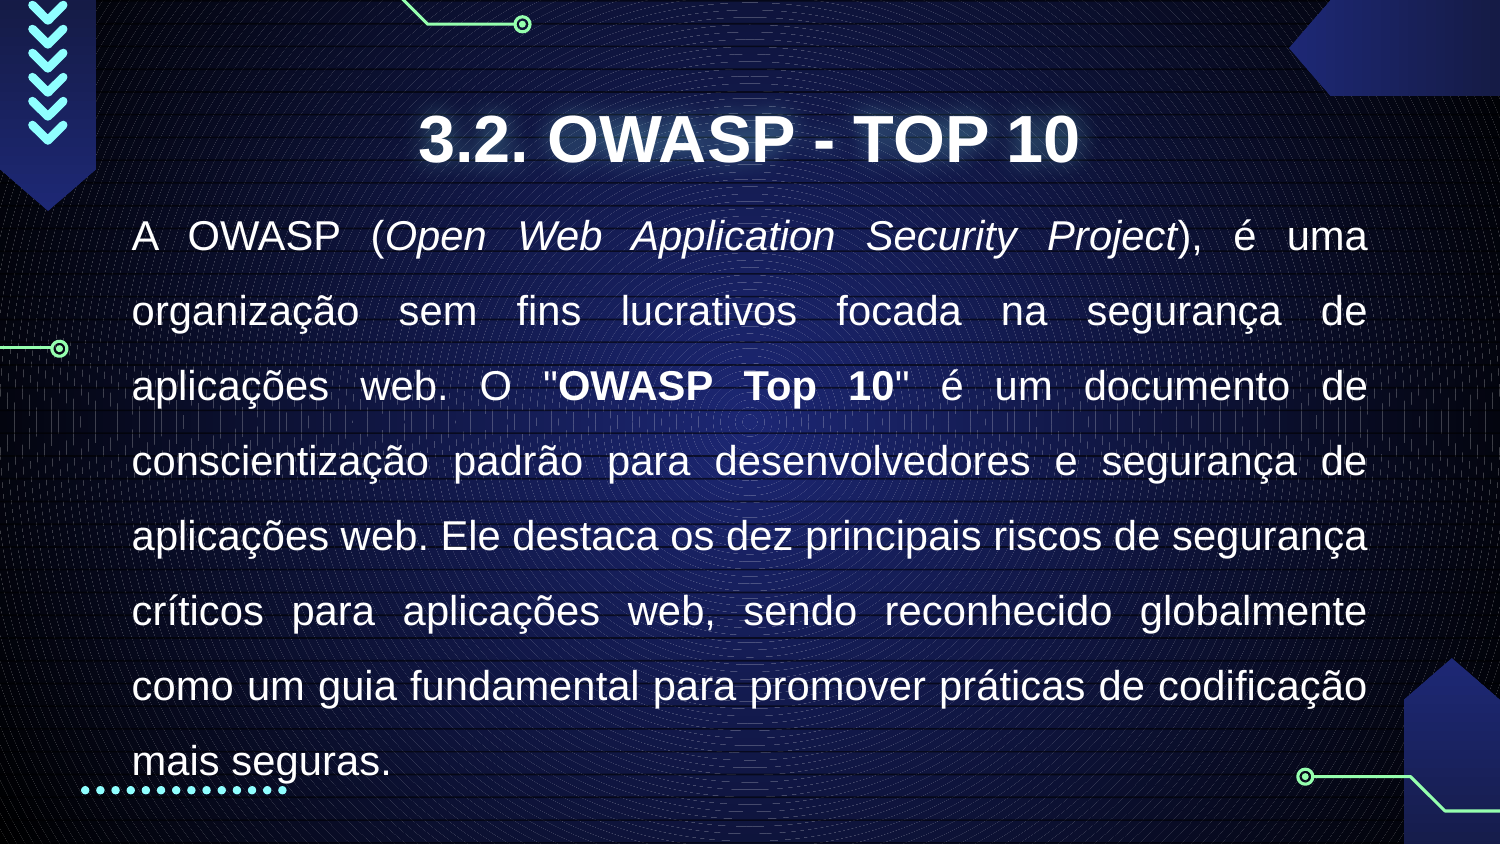

# 3.2. OWASP - TOP 10
A OWASP (Open Web Application Security Project), é uma organização sem fins lucrativos focada na segurança de aplicações web. O "OWASP Top 10" é um documento de conscientização padrão para desenvolvedores e segurança de aplicações web. Ele destaca os dez principais riscos de segurança críticos para aplicações web, sendo reconhecido globalmente como um guia fundamental para promover práticas de codificação mais seguras.